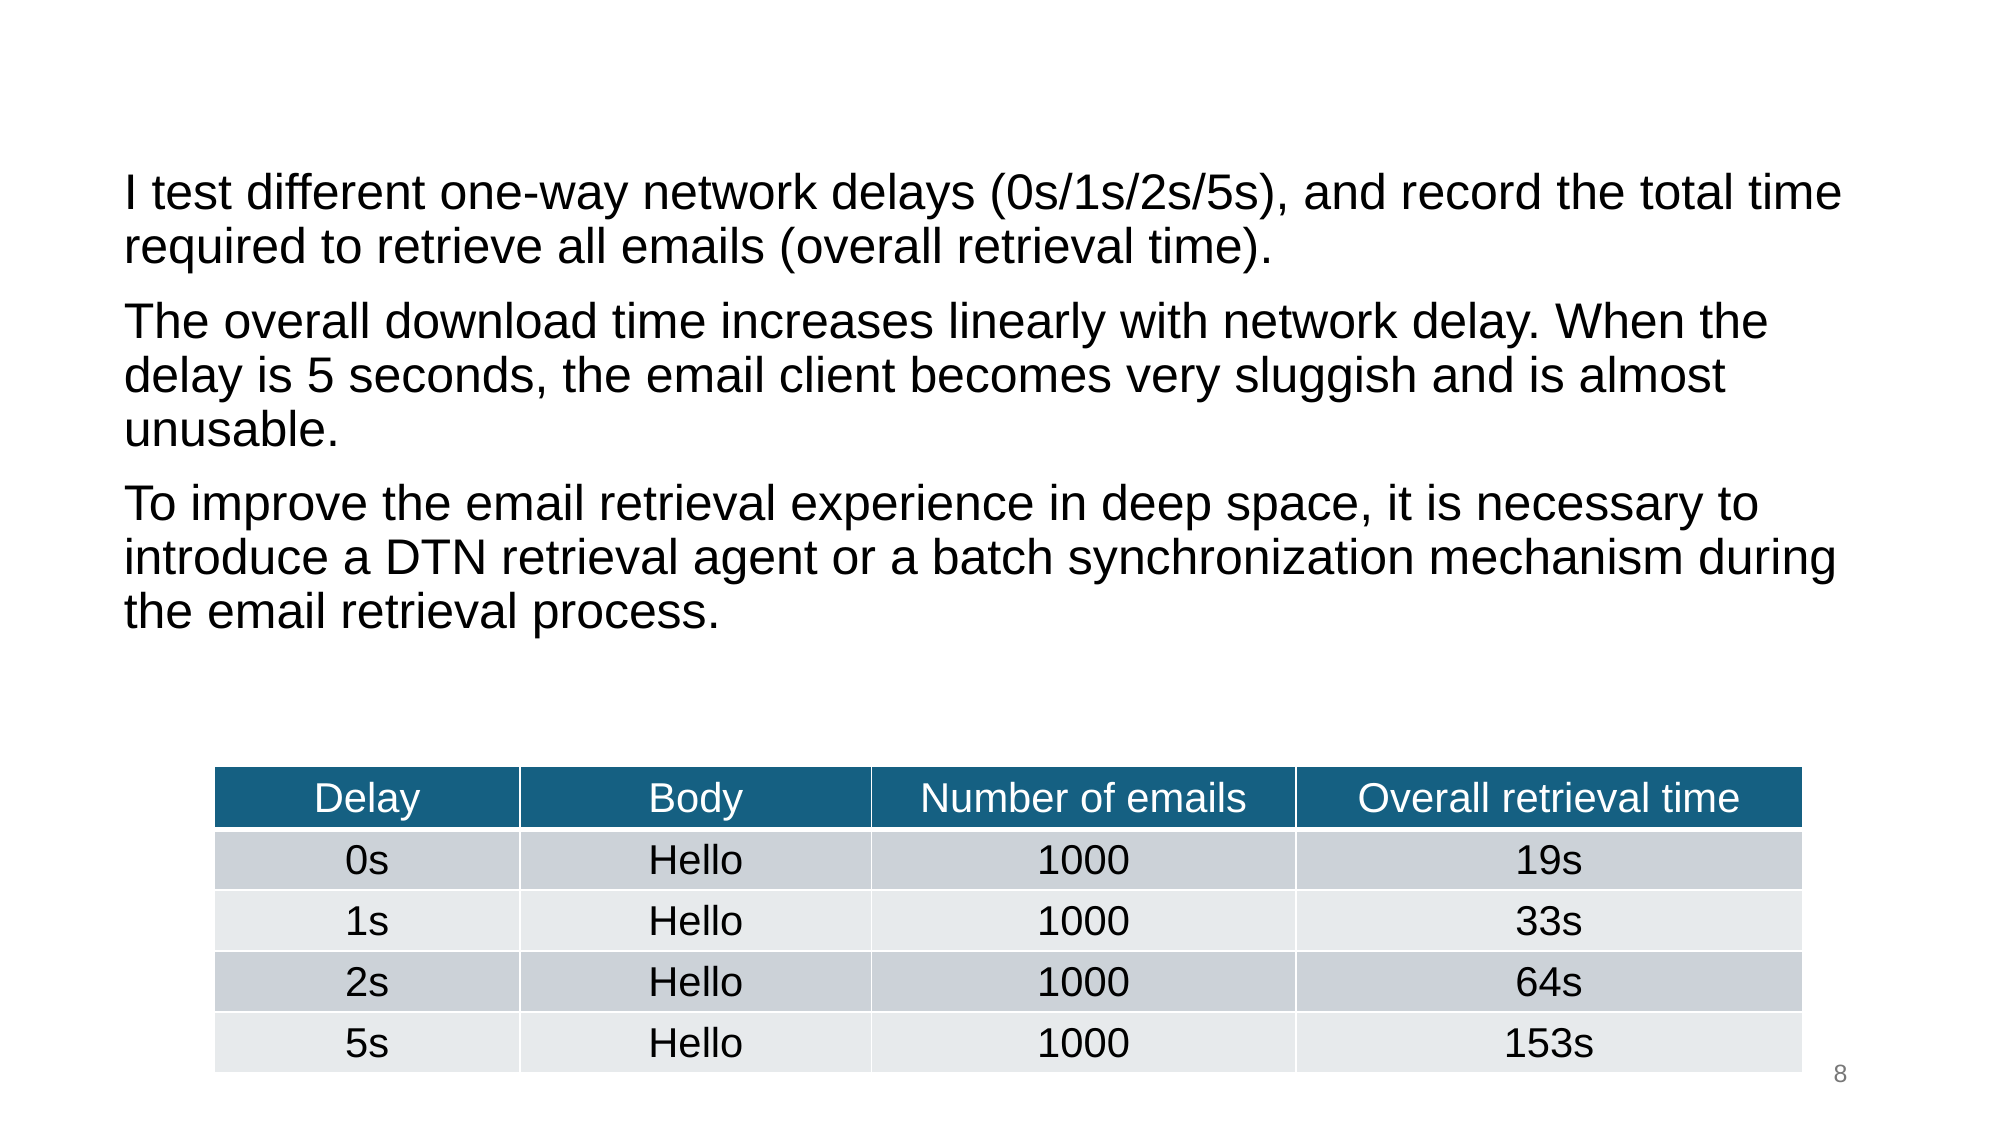

I test different one-way network delays (0s/1s/2s/5s), and record the total time required to retrieve all emails (overall retrieval time).
The overall download time increases linearly with network delay. When the delay is 5 seconds, the email client becomes very sluggish and is almost unusable.
To improve the email retrieval experience in deep space, it is necessary to introduce a DTN retrieval agent or a batch synchronization mechanism during the email retrieval process.

| Delay | Body | Number of emails | Overall retrieval time |
| --- | --- | --- | --- |
| 0s | Hello | 1000 | 19s |
| 1s | Hello | 1000 | 33s |
| 2s | Hello | 1000 | 64s |
| 5s | Hello | 1000 | 153s |
8